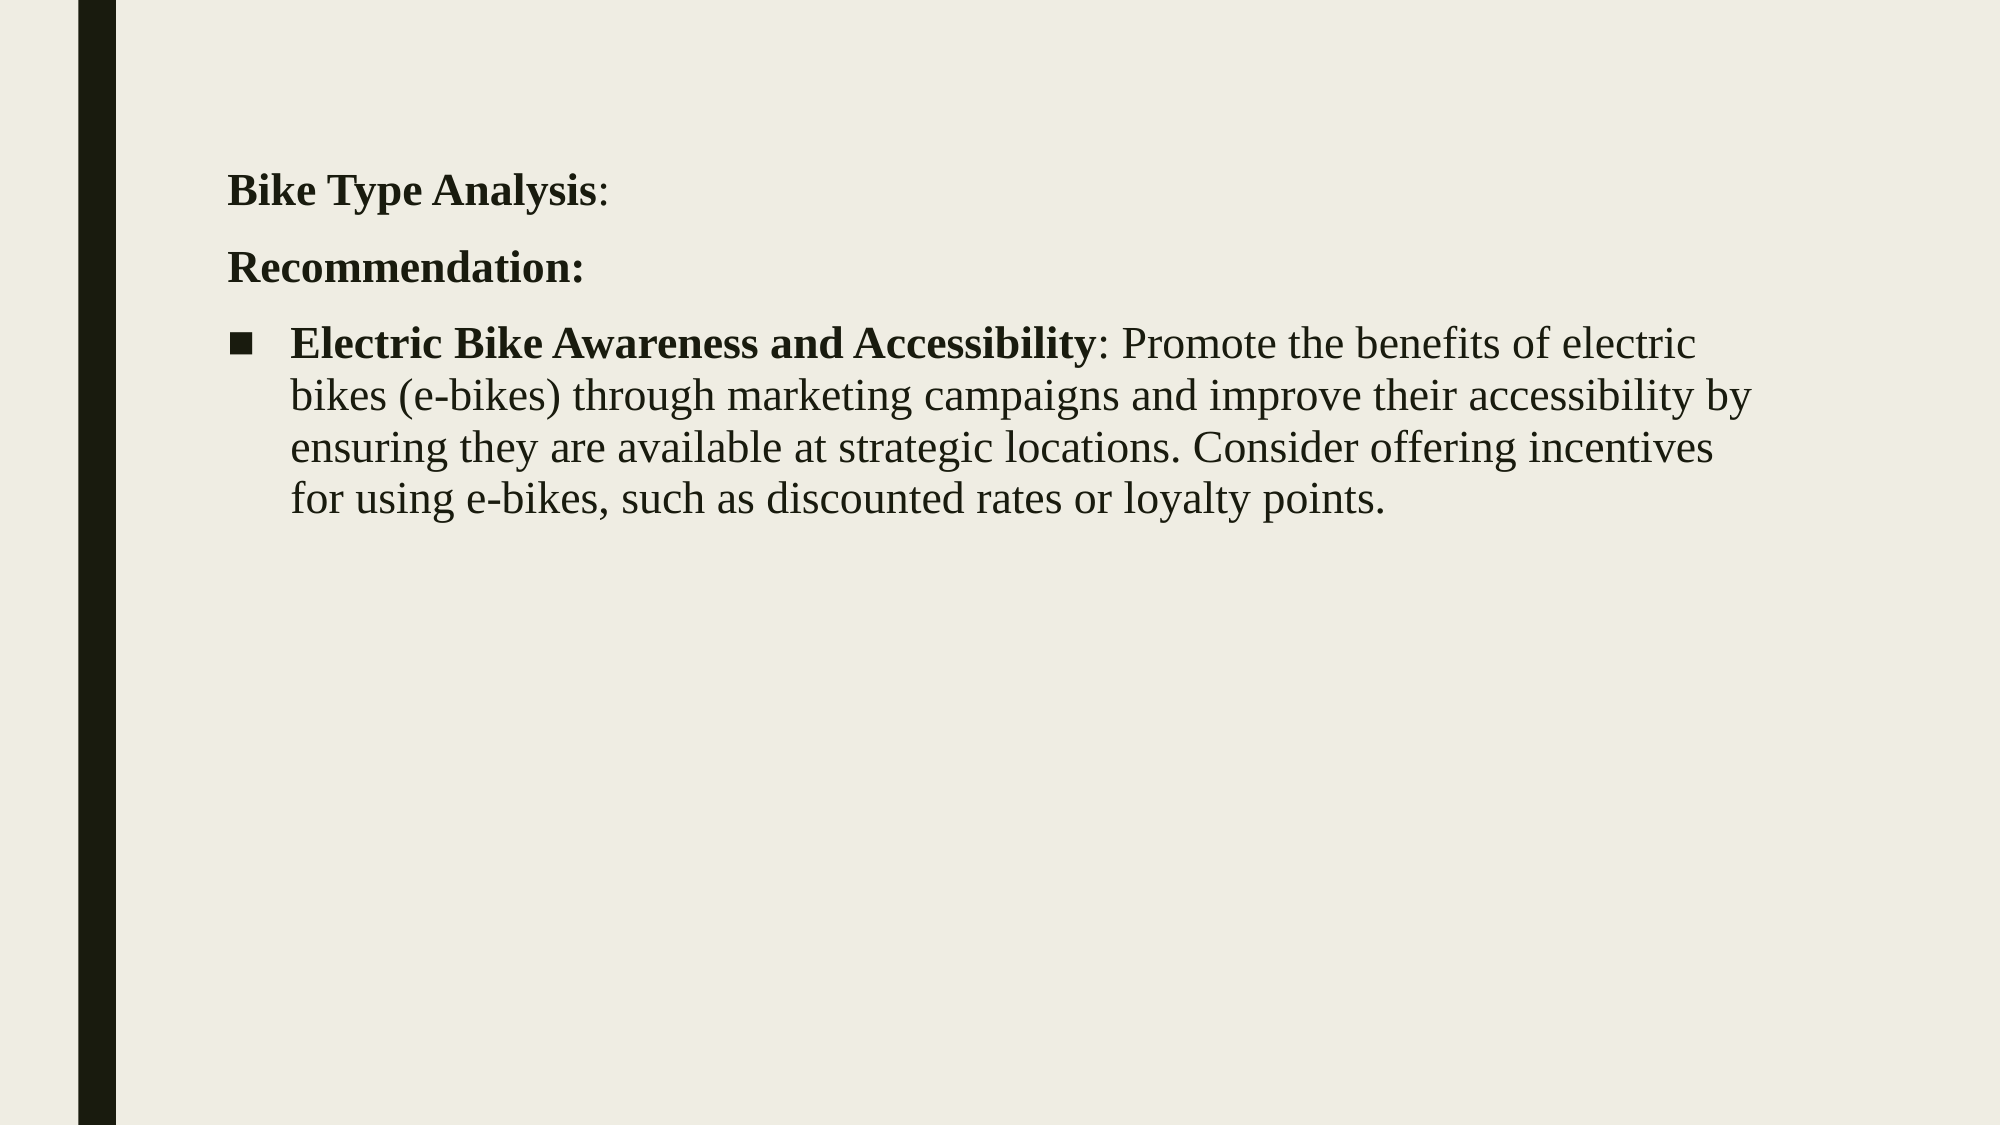

Bike Type Analysis:
Recommendation:
Electric Bike Awareness and Accessibility: Promote the benefits of electric bikes (e-bikes) through marketing campaigns and improve their accessibility by ensuring they are available at strategic locations. Consider offering incentives for using e-bikes, such as discounted rates or loyalty points.